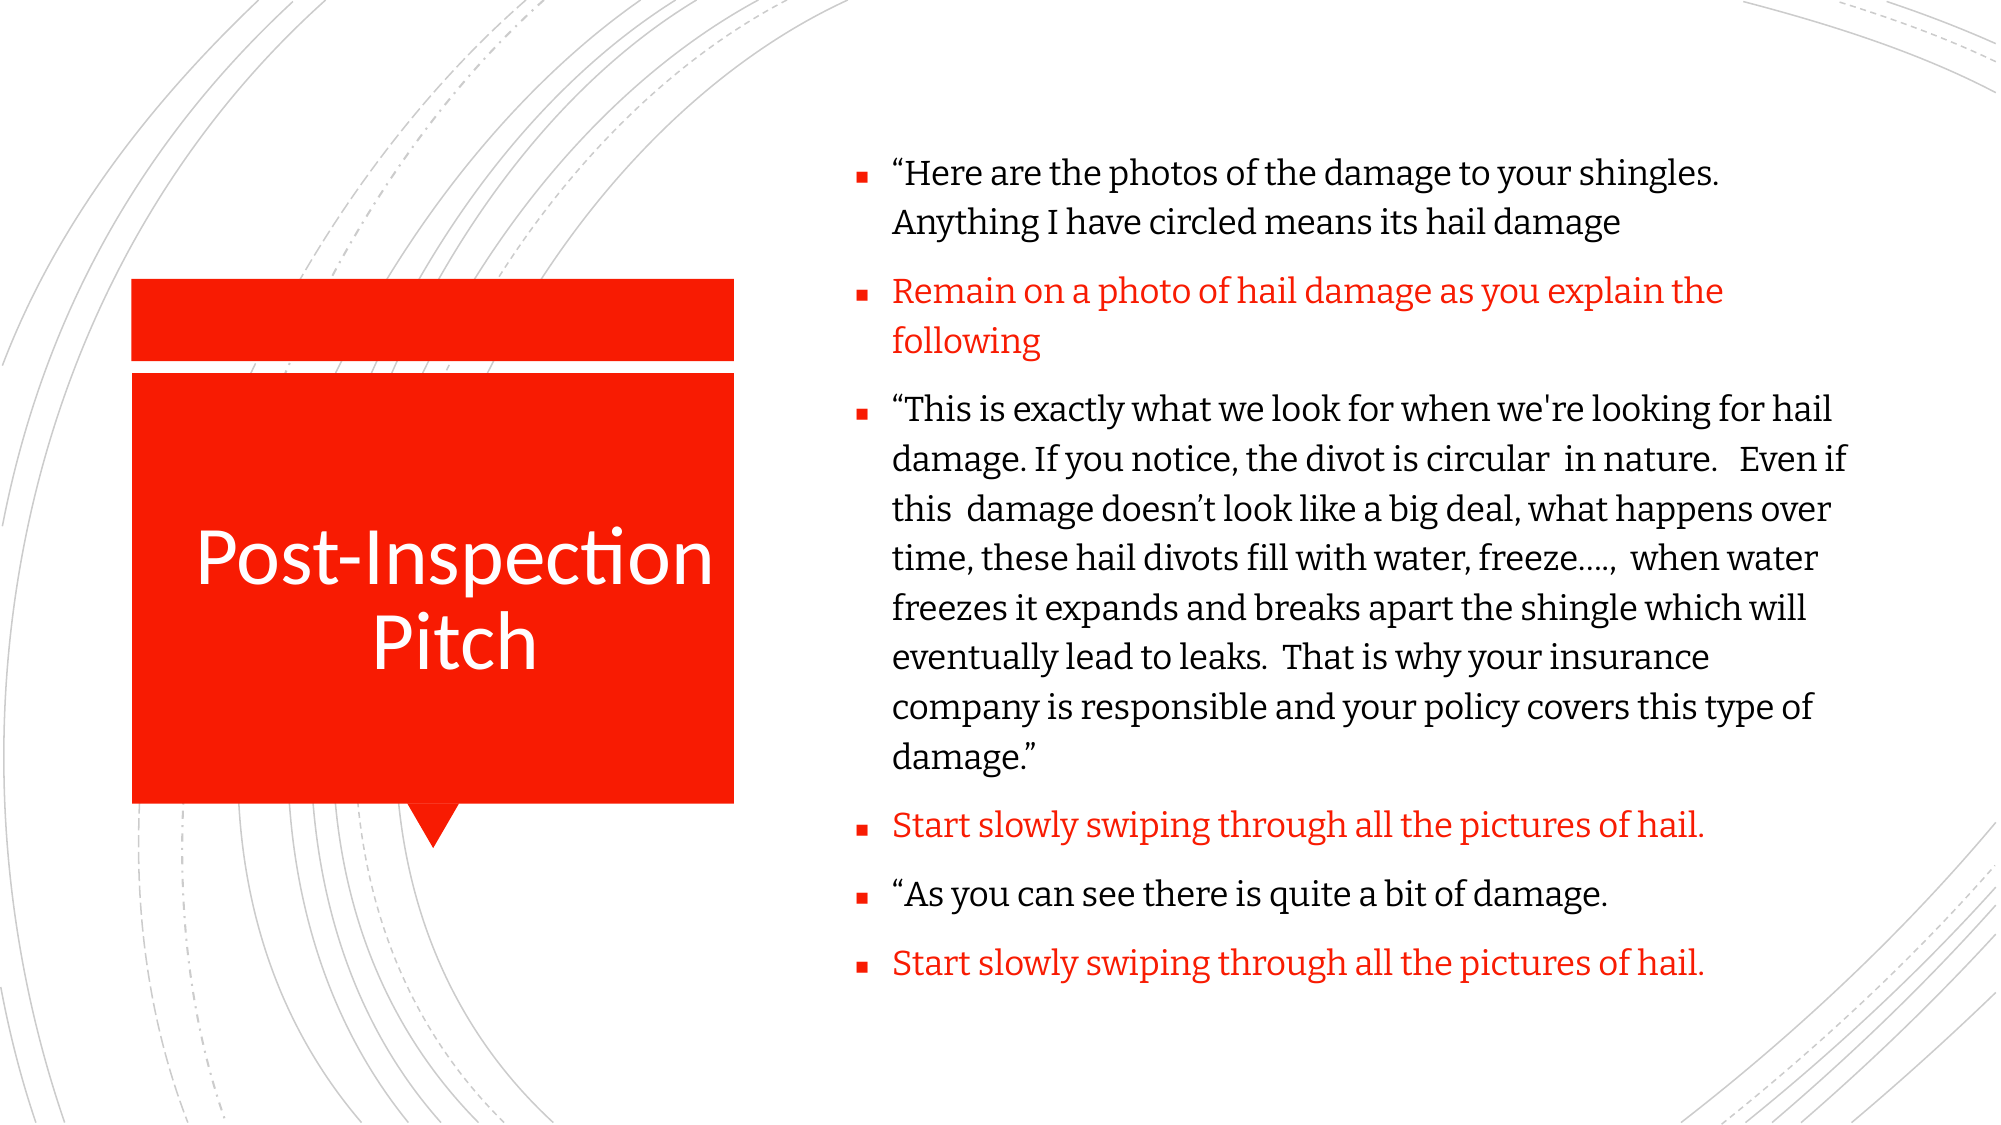

“Here are the photos of the damage to your shingles. Anything I have circled means its hail damage
Remain on a photo of hail damage as you explain the following
“This is exactly what we look for when we're looking for hail damage. If you notice, the divot is circular  in nature.   Even if this  damage doesn’t look like a big deal, what happens over time, these hail divots fill with water, freeze….,  when water freezes it expands and breaks apart the shingle which will eventually lead to leaks.  That is why your insurance company is responsible and your policy covers this type of damage.”
Start slowly swiping through all the pictures of hail.
“As you can see there is quite a bit of damage.
Start slowly swiping through all the pictures of hail.
# Post-Inspection Pitch